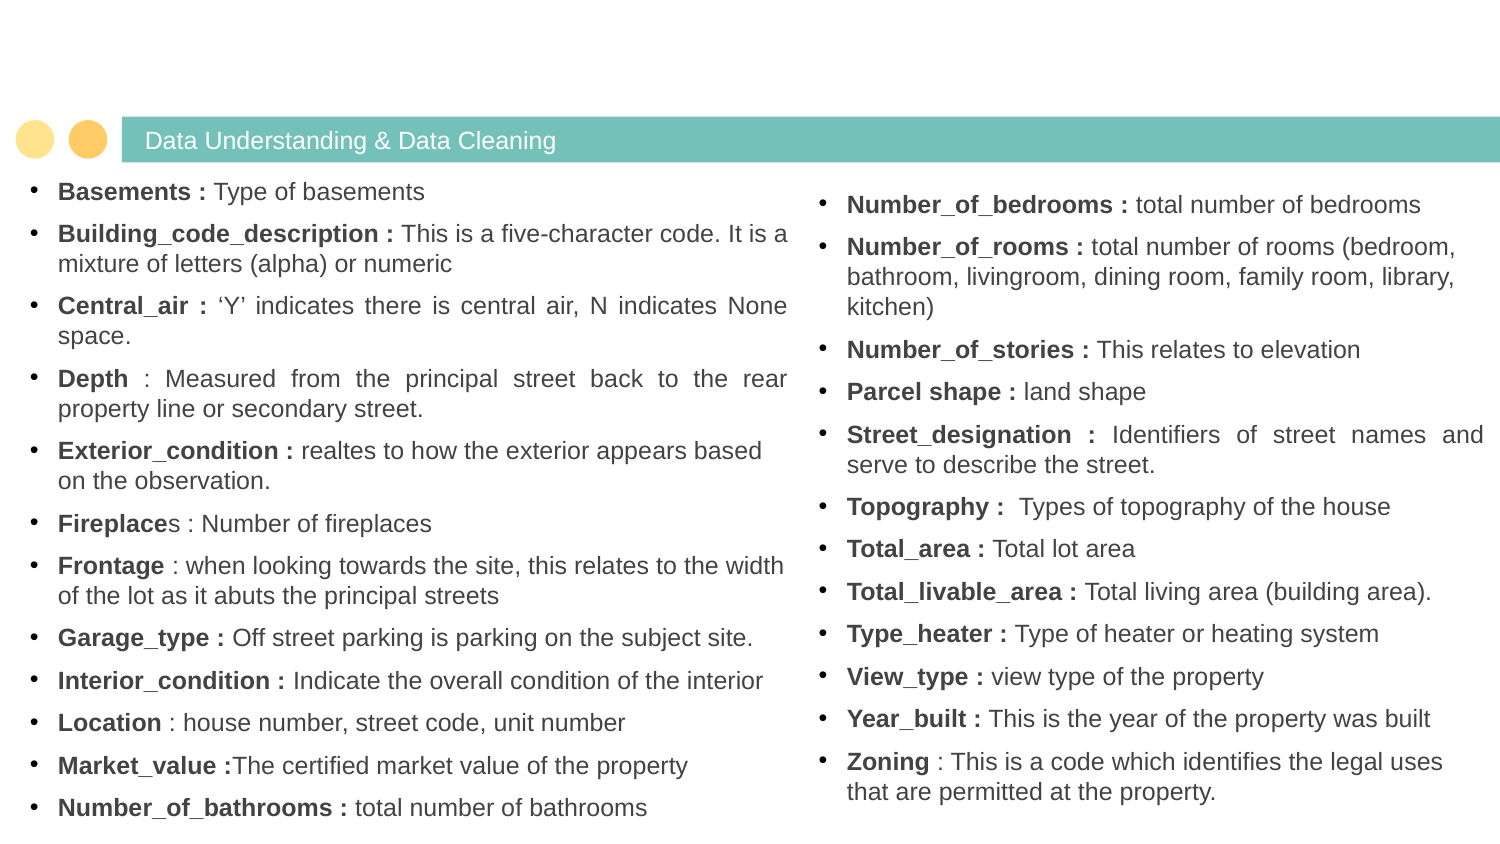

# Data Understanding & Data Cleaning

Number_of_bedrooms : total number of bedrooms
Number_of_rooms : total number of rooms (bedroom, bathroom, livingroom, dining room, family room, library, kitchen)
Number_of_stories : This relates to elevation
Parcel shape : land shape
Street_designation : Identifiers of street names and serve to describe the street.
Topography :  Types of topography of the house
Total_area : Total lot area
Total_livable_area : Total living area (building area).
Type_heater : Type of heater or heating system
View_type : view type of the property
Year_built : This is the year of the property was built
Zoning : This is a code which identifies the legal uses that are permitted at the property.

Basements : Type of basements
Building_code_description : This is a five-character code. It is a mixture of letters (alpha) or numeric
Central_air : ‘Y’ indicates there is central air, N indicates None space.
Depth : Measured from the principal street back to the rear property line or secondary street.
Exterior_condition : realtes to how the exterior appears based on the observation.
Fireplaces : Number of fireplaces
Frontage : when looking towards the site, this relates to the width of the lot as it abuts the principal streets
Garage_type : Off street parking is parking on the subject site.
Interior_condition : Indicate the overall condition of the interior
Location : house number, street code, unit number
Market_value :The certified market value of the property
Number_of_bathrooms : total number of bathrooms